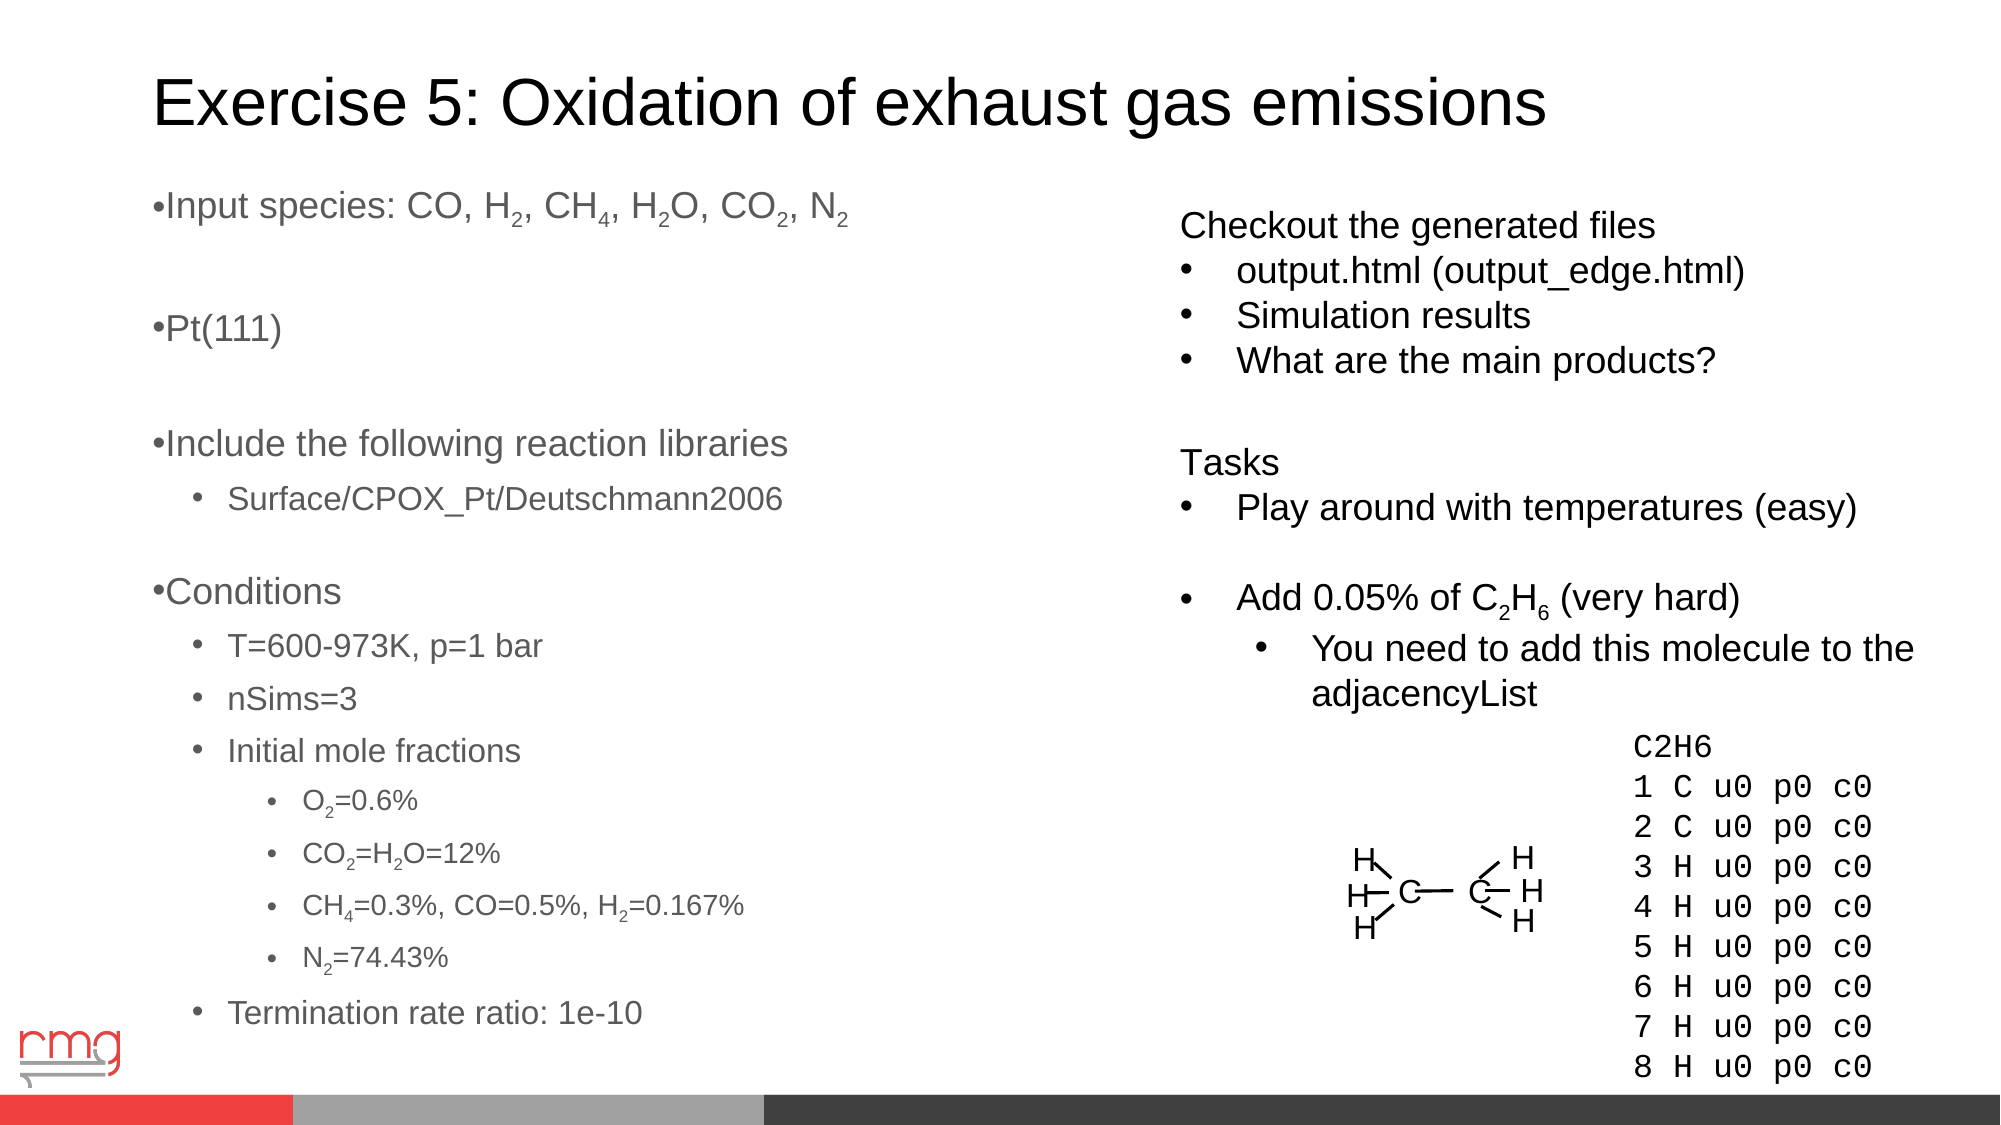

# Exercise 5: Oxidation of exhaust gas emissions
Input species: CO, H2, CH4, H2O, CO2, N2
Pt(111)

Include the following reaction libraries
Surface/CPOX_Pt/Deutschmann2006
Conditions
T=600-973K, p=1 bar
nSims=3
Initial mole fractions
O2=0.6%
CO2=H2O=12%
CH4=0.3%, CO=0.5%, H2=0.167%
N2=74.43%
Termination rate ratio: 1e-10
Checkout the generated files
output.html (output_edge.html)
Simulation results
What are the main products?
Tasks
Play around with temperatures (easy)

Add 0.05% of C2H6 (very hard)
You need to add this molecule to the adjacencyList

C2H6
1 C u0 p0 c0
2 C u0 p0 c0
3 H u0 p0 c0
4 H u0 p0 c0
5 H u0 p0 c0
6 H u0 p0 c0
7 H u0 p0 c0
8 H u0 p0 c0
H
H
H
C
C
H
H
H